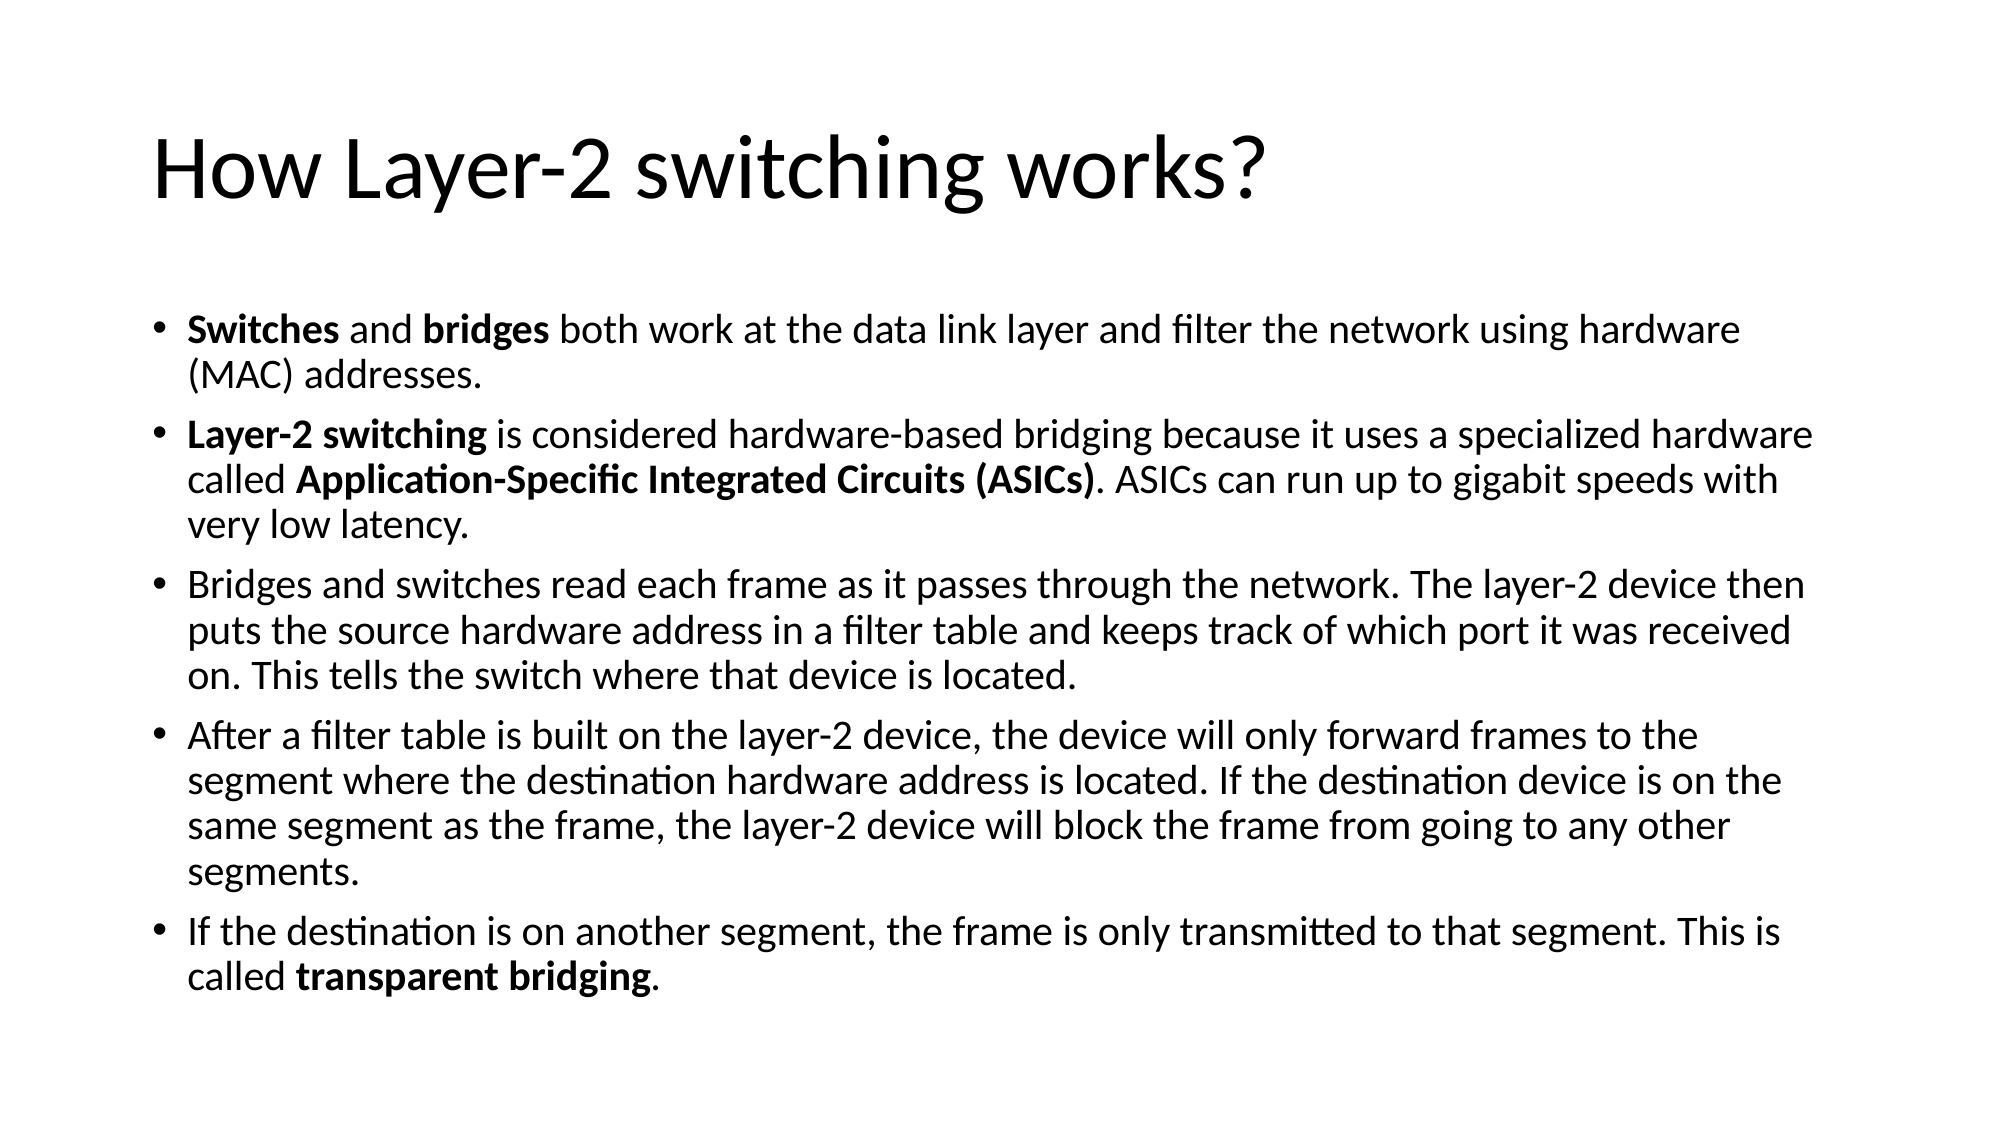

# How Layer-2 switching works?
Switches and bridges both work at the data link layer and filter the network using hardware (MAC) addresses.
Layer-2 switching is considered hardware-based bridging because it uses a specialized hardware called Application-Specific Integrated Circuits (ASICs). ASICs can run up to gigabit speeds with very low latency.
Bridges and switches read each frame as it passes through the network. The layer-2 device then puts the source hardware address in a filter table and keeps track of which port it was received on. This tells the switch where that device is located.
After a filter table is built on the layer-2 device, the device will only forward frames to the segment where the destination hardware address is located. If the destination device is on the same segment as the frame, the layer-2 device will block the frame from going to any other segments.
If the destination is on another segment, the frame is only transmitted to that segment. This is called transparent bridging.